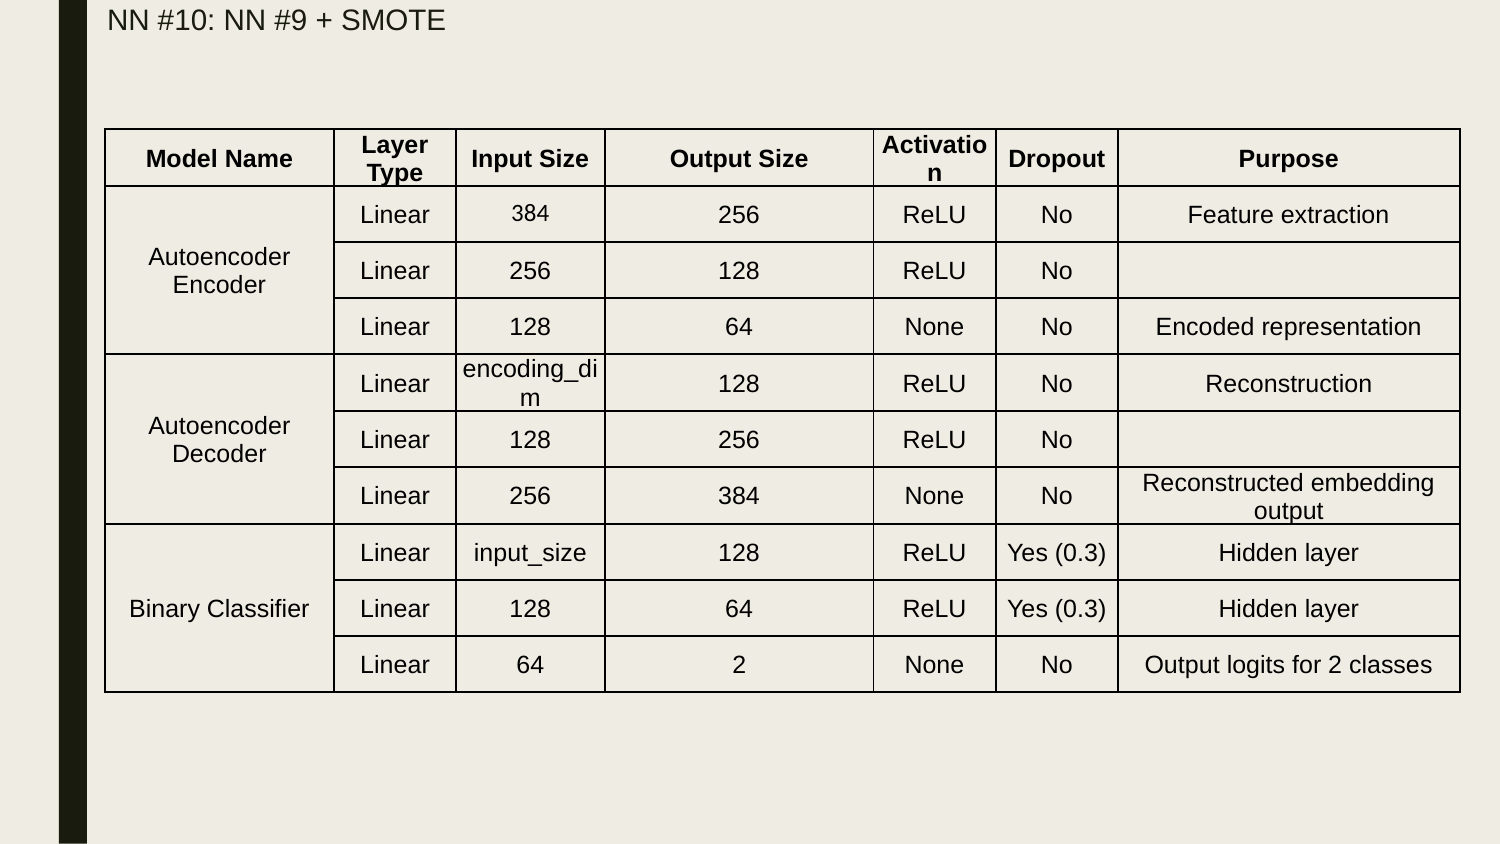

# NN #10: NN #9 + SMOTE
| Model Name | Layer Type | Input Size | Output Size | Activation | Dropout | Purpose |
| --- | --- | --- | --- | --- | --- | --- |
| Autoencoder Encoder | Linear | 384 | 256 | ReLU | No | Feature extraction |
|  | Linear | 256 | 128 | ReLU | No |  |
|  | Linear | 128 | 64 | None | No | Encoded representation |
| Autoencoder Decoder | Linear | encoding\_dim | 128 | ReLU | No | Reconstruction |
|  | Linear | 128 | 256 | ReLU | No |  |
|  | Linear | 256 | 384 | None | No | Reconstructed embedding output |
| Binary Classifier | Linear | input\_size | 128 | ReLU | Yes (0.3) | Hidden layer |
|  | Linear | 128 | 64 | ReLU | Yes (0.3) | Hidden layer |
|  | Linear | 64 | 2 | None | No | Output logits for 2 classes |